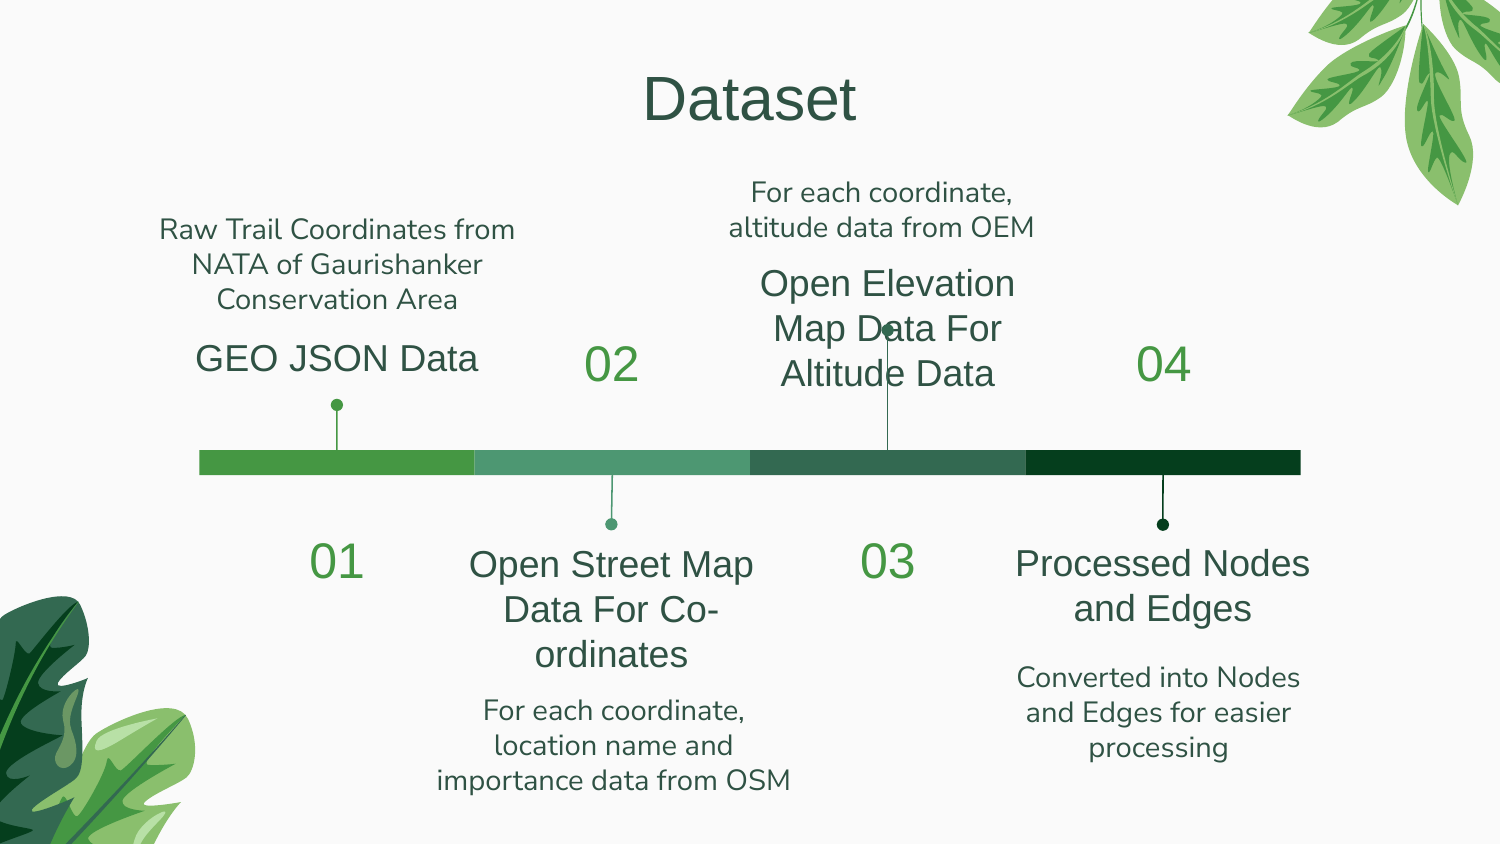

# Dataset
For each coordinate, altitude data from OEM
Raw Trail Coordinates from NATA of Gaurishanker Conservation Area
Open Elevation Map Data For Altitude Data
GEO JSON Data
02
04

01
03
Open Street Map Data For Co-ordinates
Processed Nodes and Edges
Converted into Nodes and Edges for easier processing
For each coordinate, location name and importance data from OSM